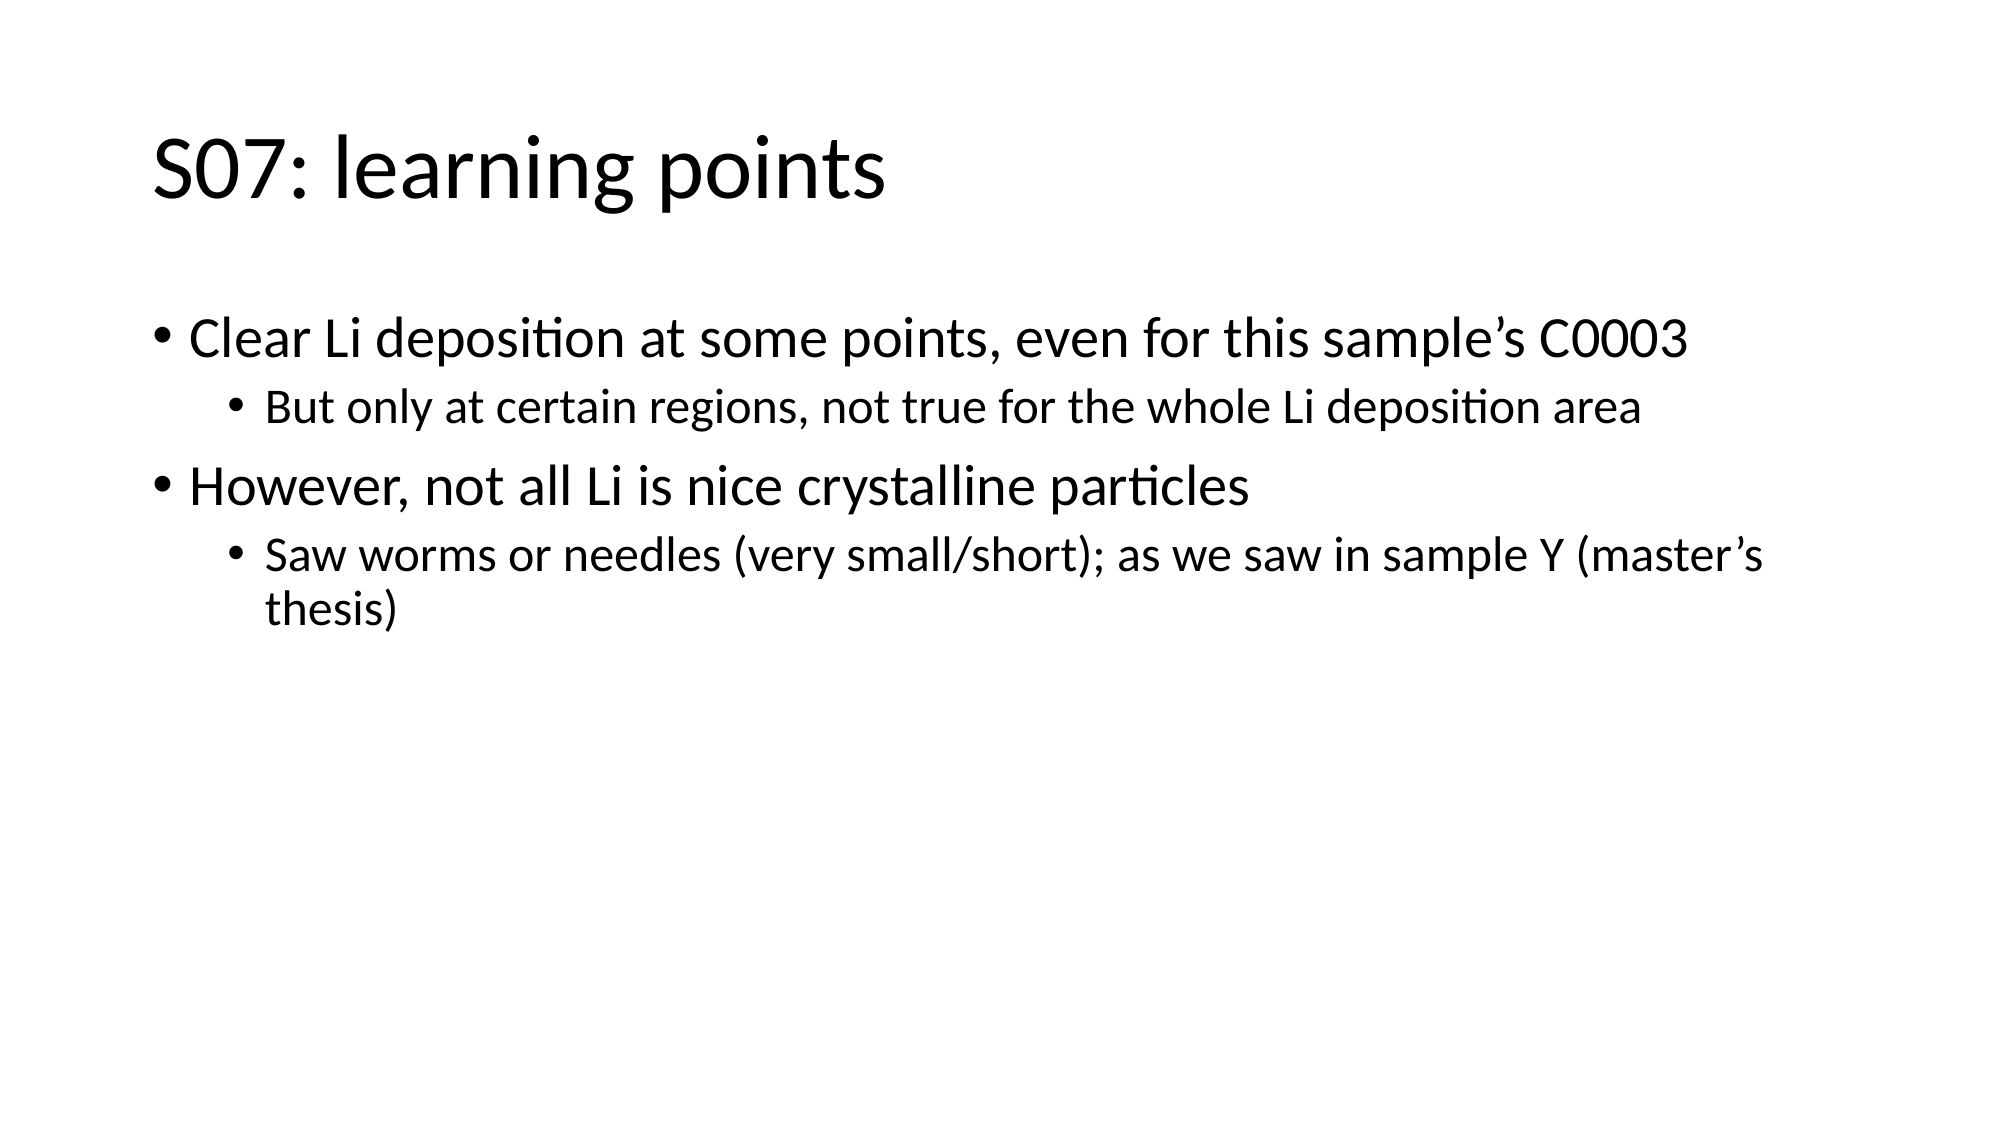

# S07: learning points
Clear Li deposition at some points, even for this sample’s C0003
But only at certain regions, not true for the whole Li deposition area
However, not all Li is nice crystalline particles
Saw worms or needles (very small/short); as we saw in sample Y (master’s thesis)